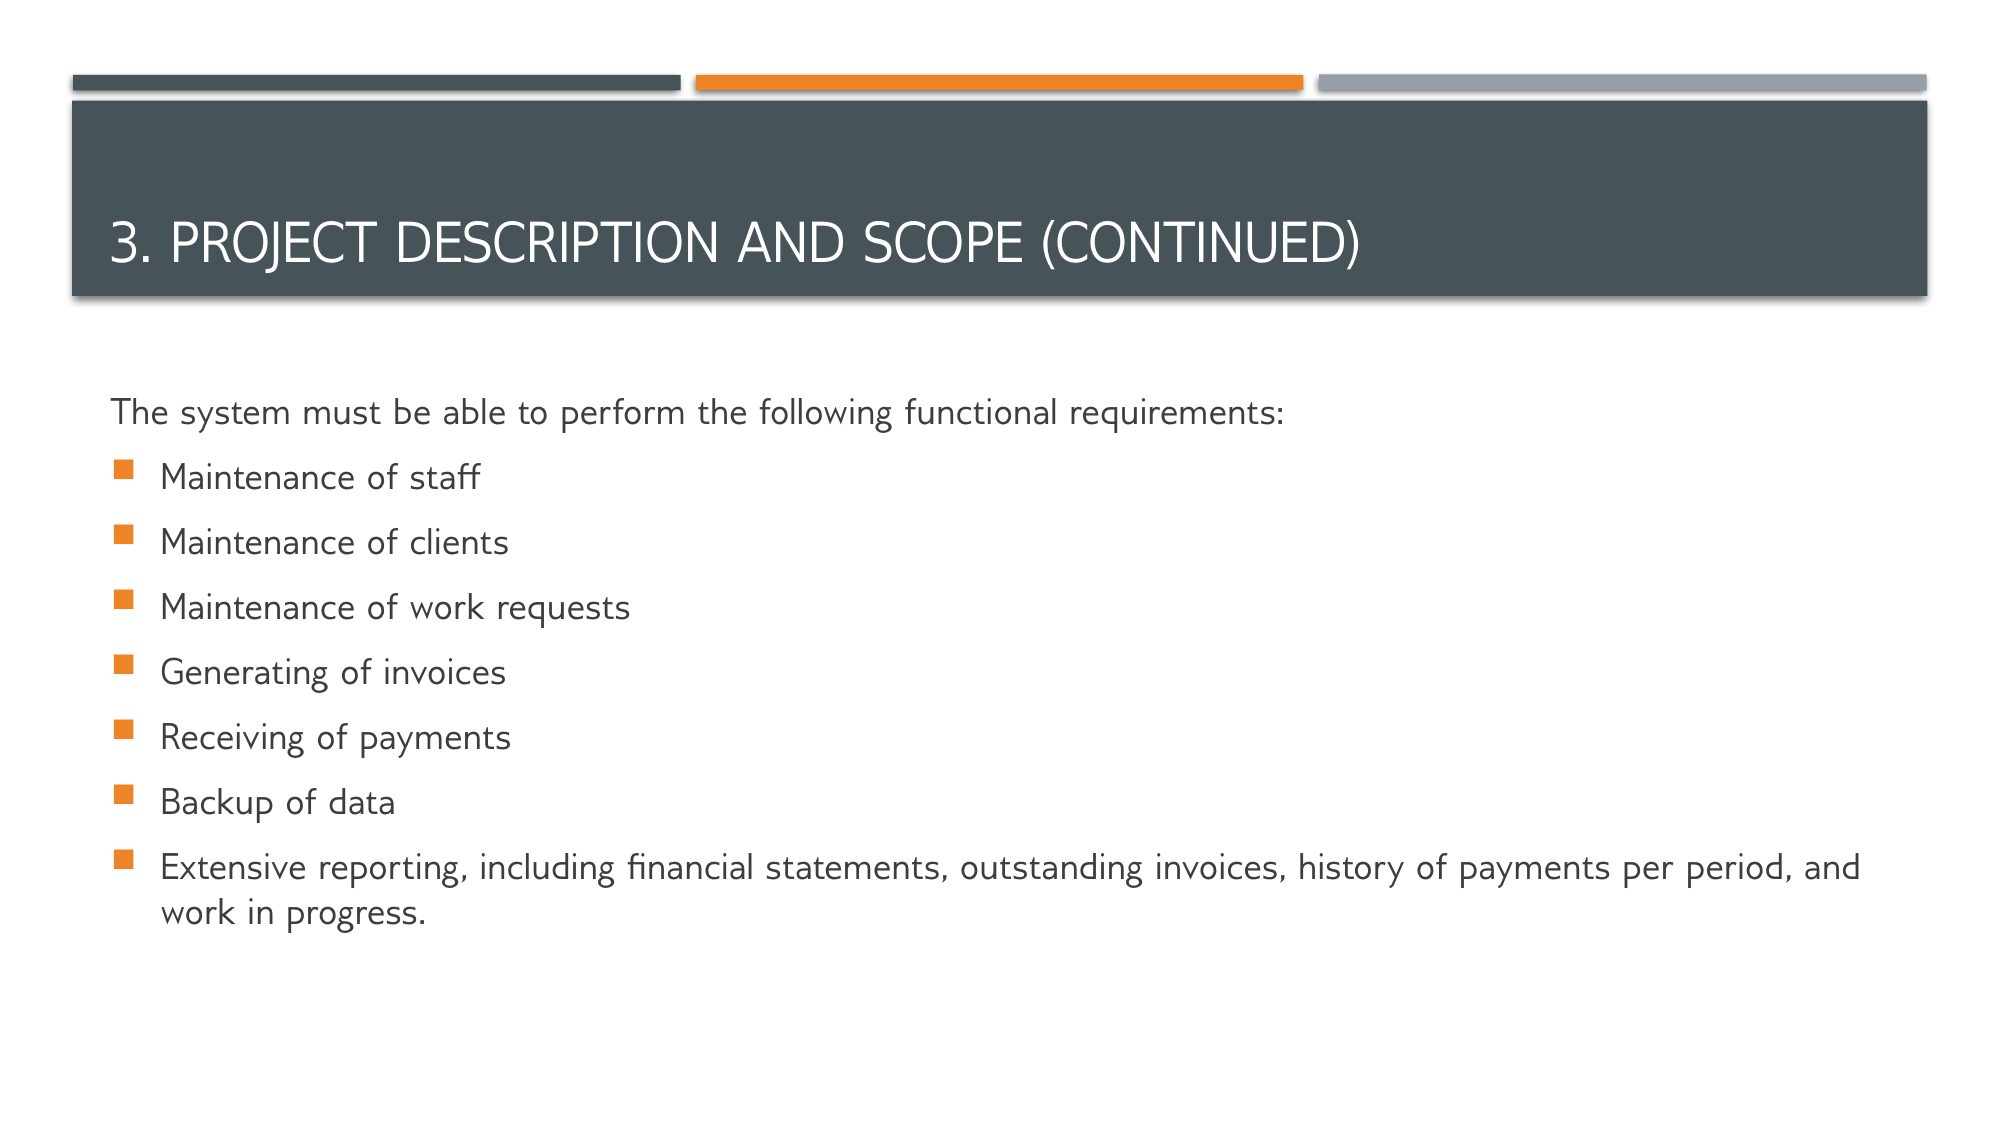

# 3. Project Description and Scope (Continued)
The system must be able to perform the following functional requirements:
Maintenance of staff
Maintenance of clients
Maintenance of work requests
Generating of invoices
Receiving of payments
Backup of data
Extensive reporting, including financial statements, outstanding invoices, history of payments per period, and work in progress.